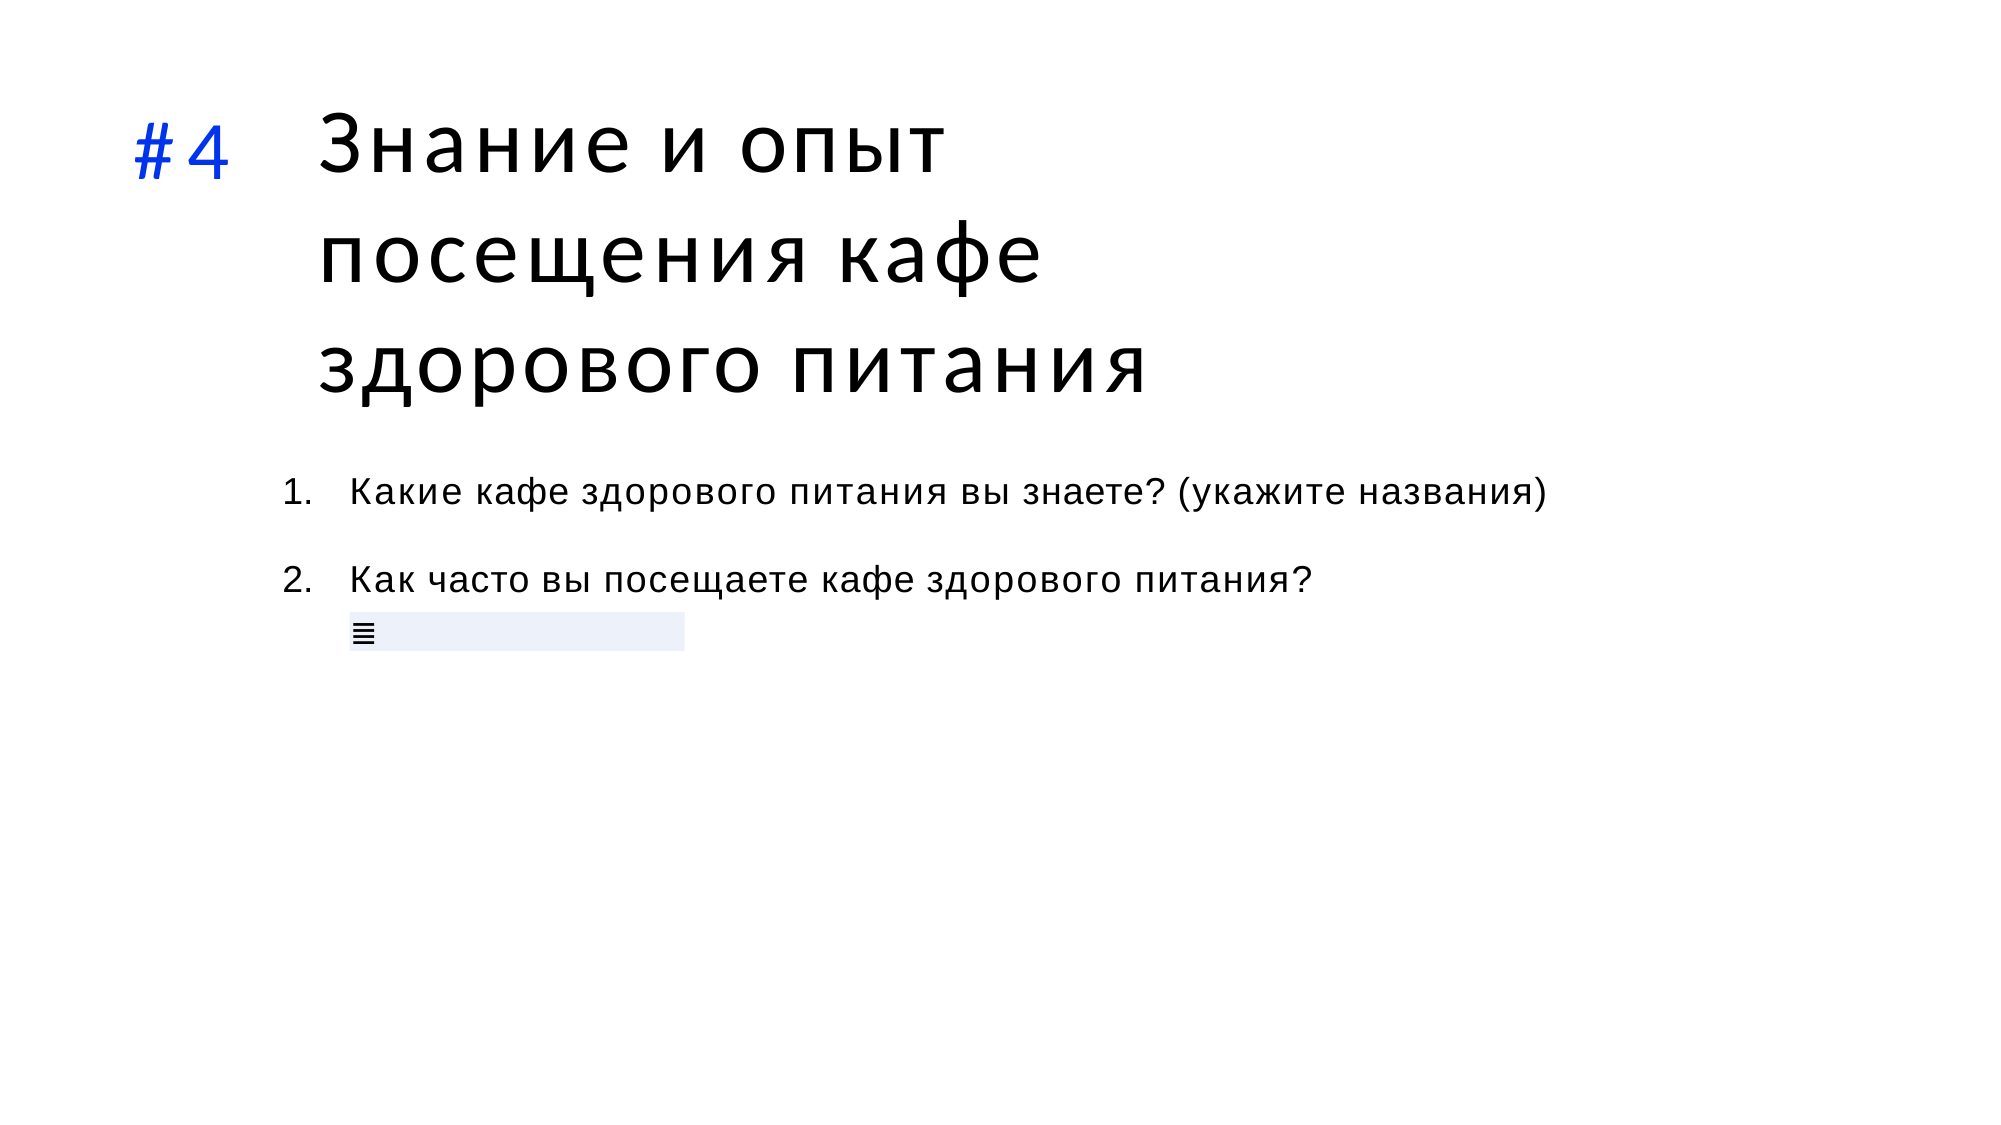

# Знание и опыт посещения кафе здорового питания
#4
Какие кафе здорового питания вы знаете? (укажите названия)

Как часто вы посещаете кафе здорового питания?
≣